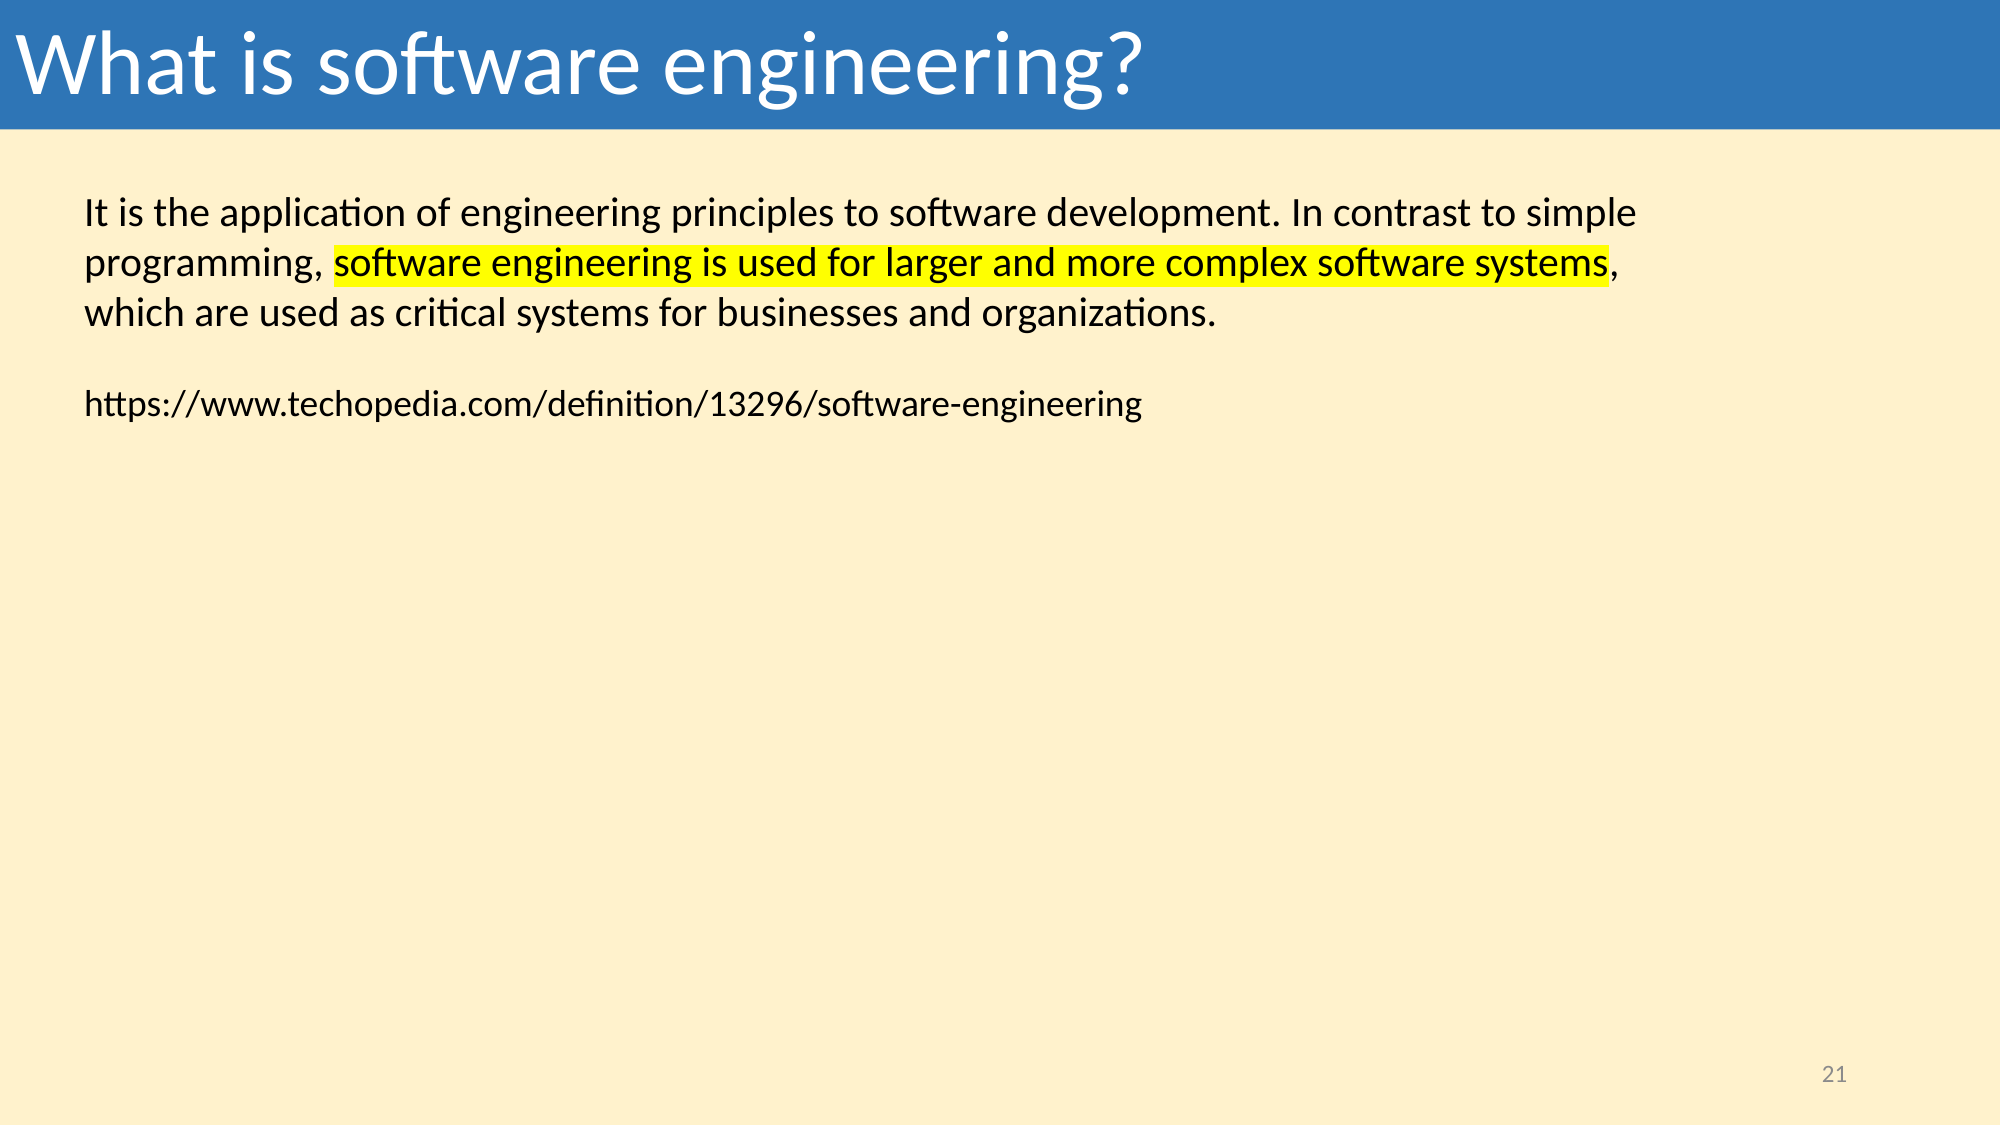

# What is software engineering?
It is the application of engineering principles to software development. In contrast to simple programming, software engineering is used for larger and more complex software systems, which are used as critical systems for businesses and organizations.

https://www.techopedia.com/definition/13296/software-engineering
21